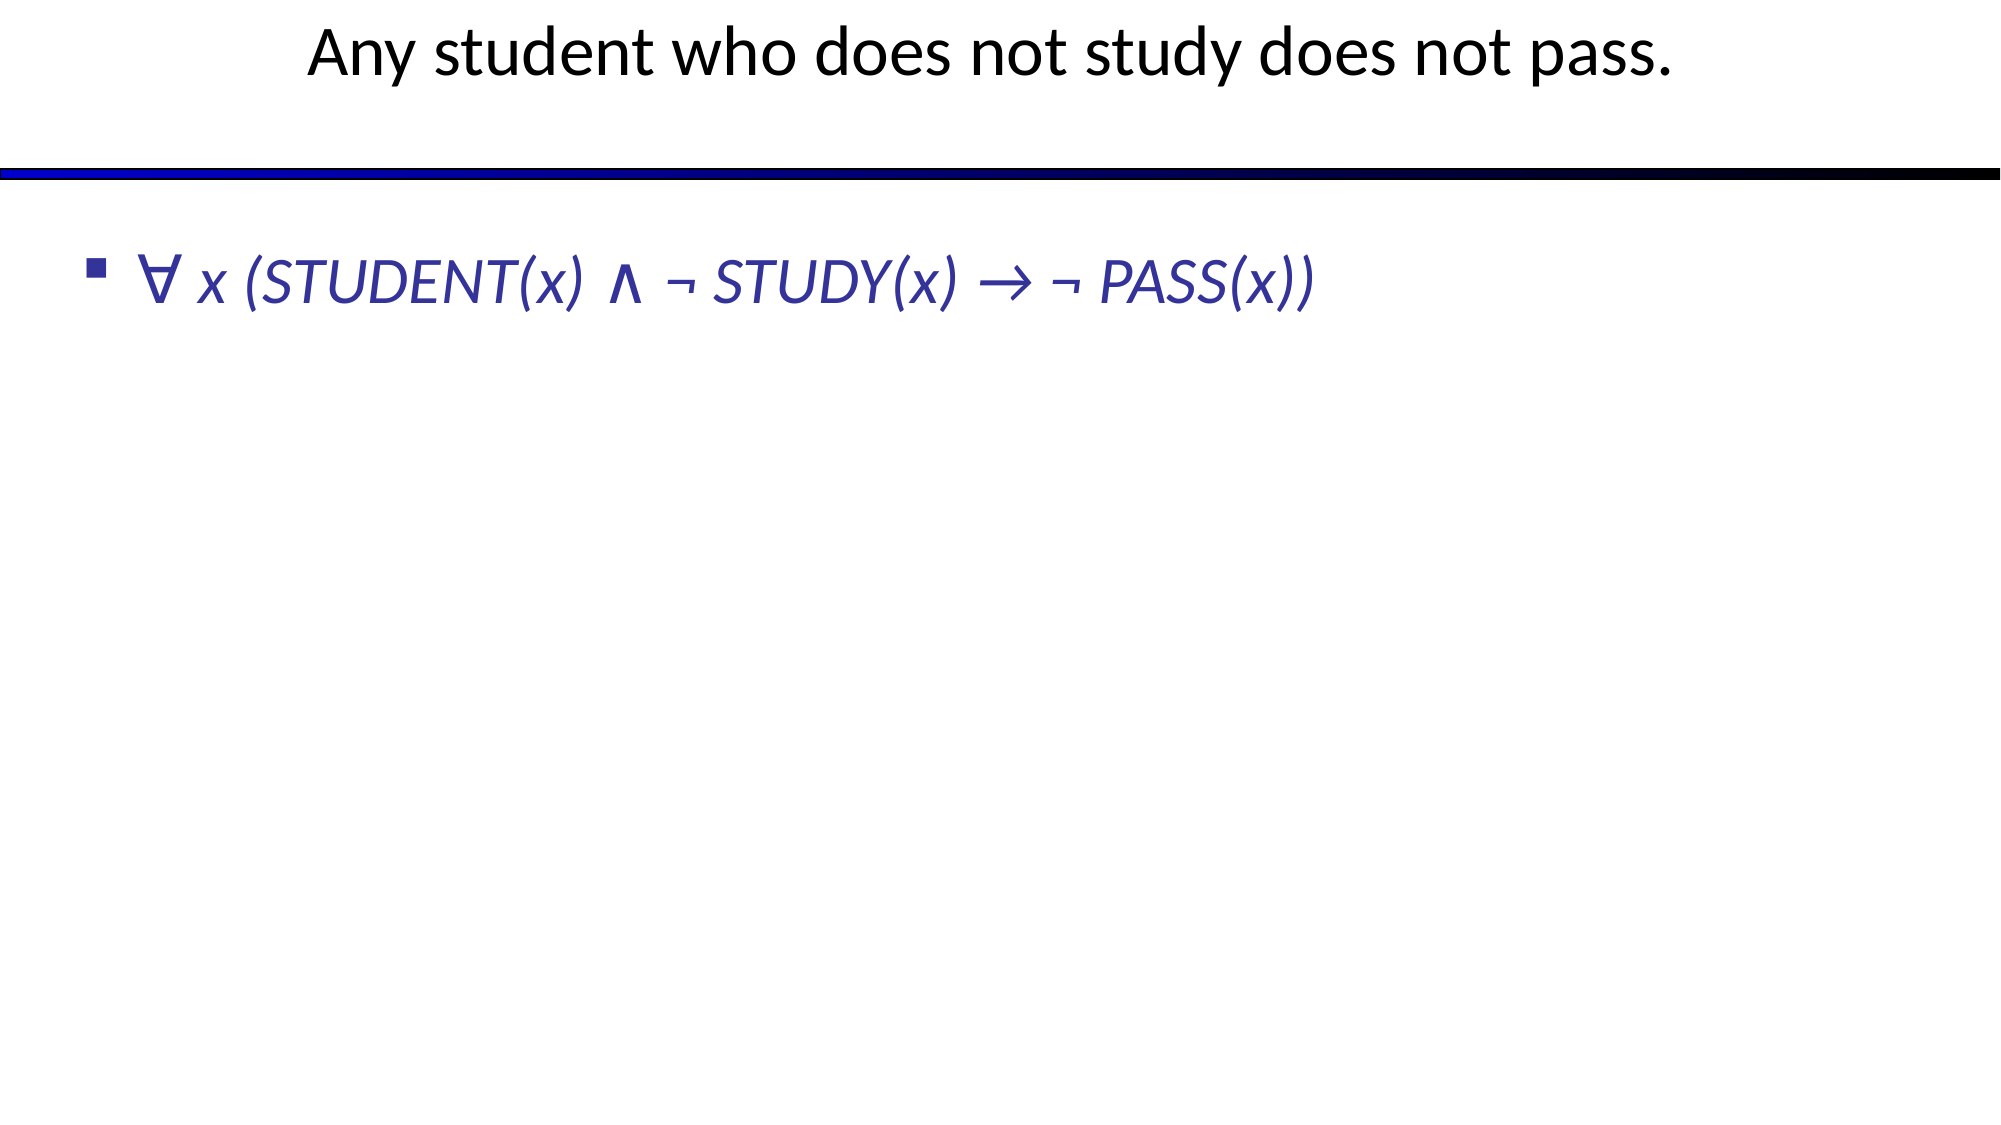

# Any student who does not study does not pass.
∀ x (STUDENT(x) ∧ ¬ STUDY(x) → ¬ PASS(x))